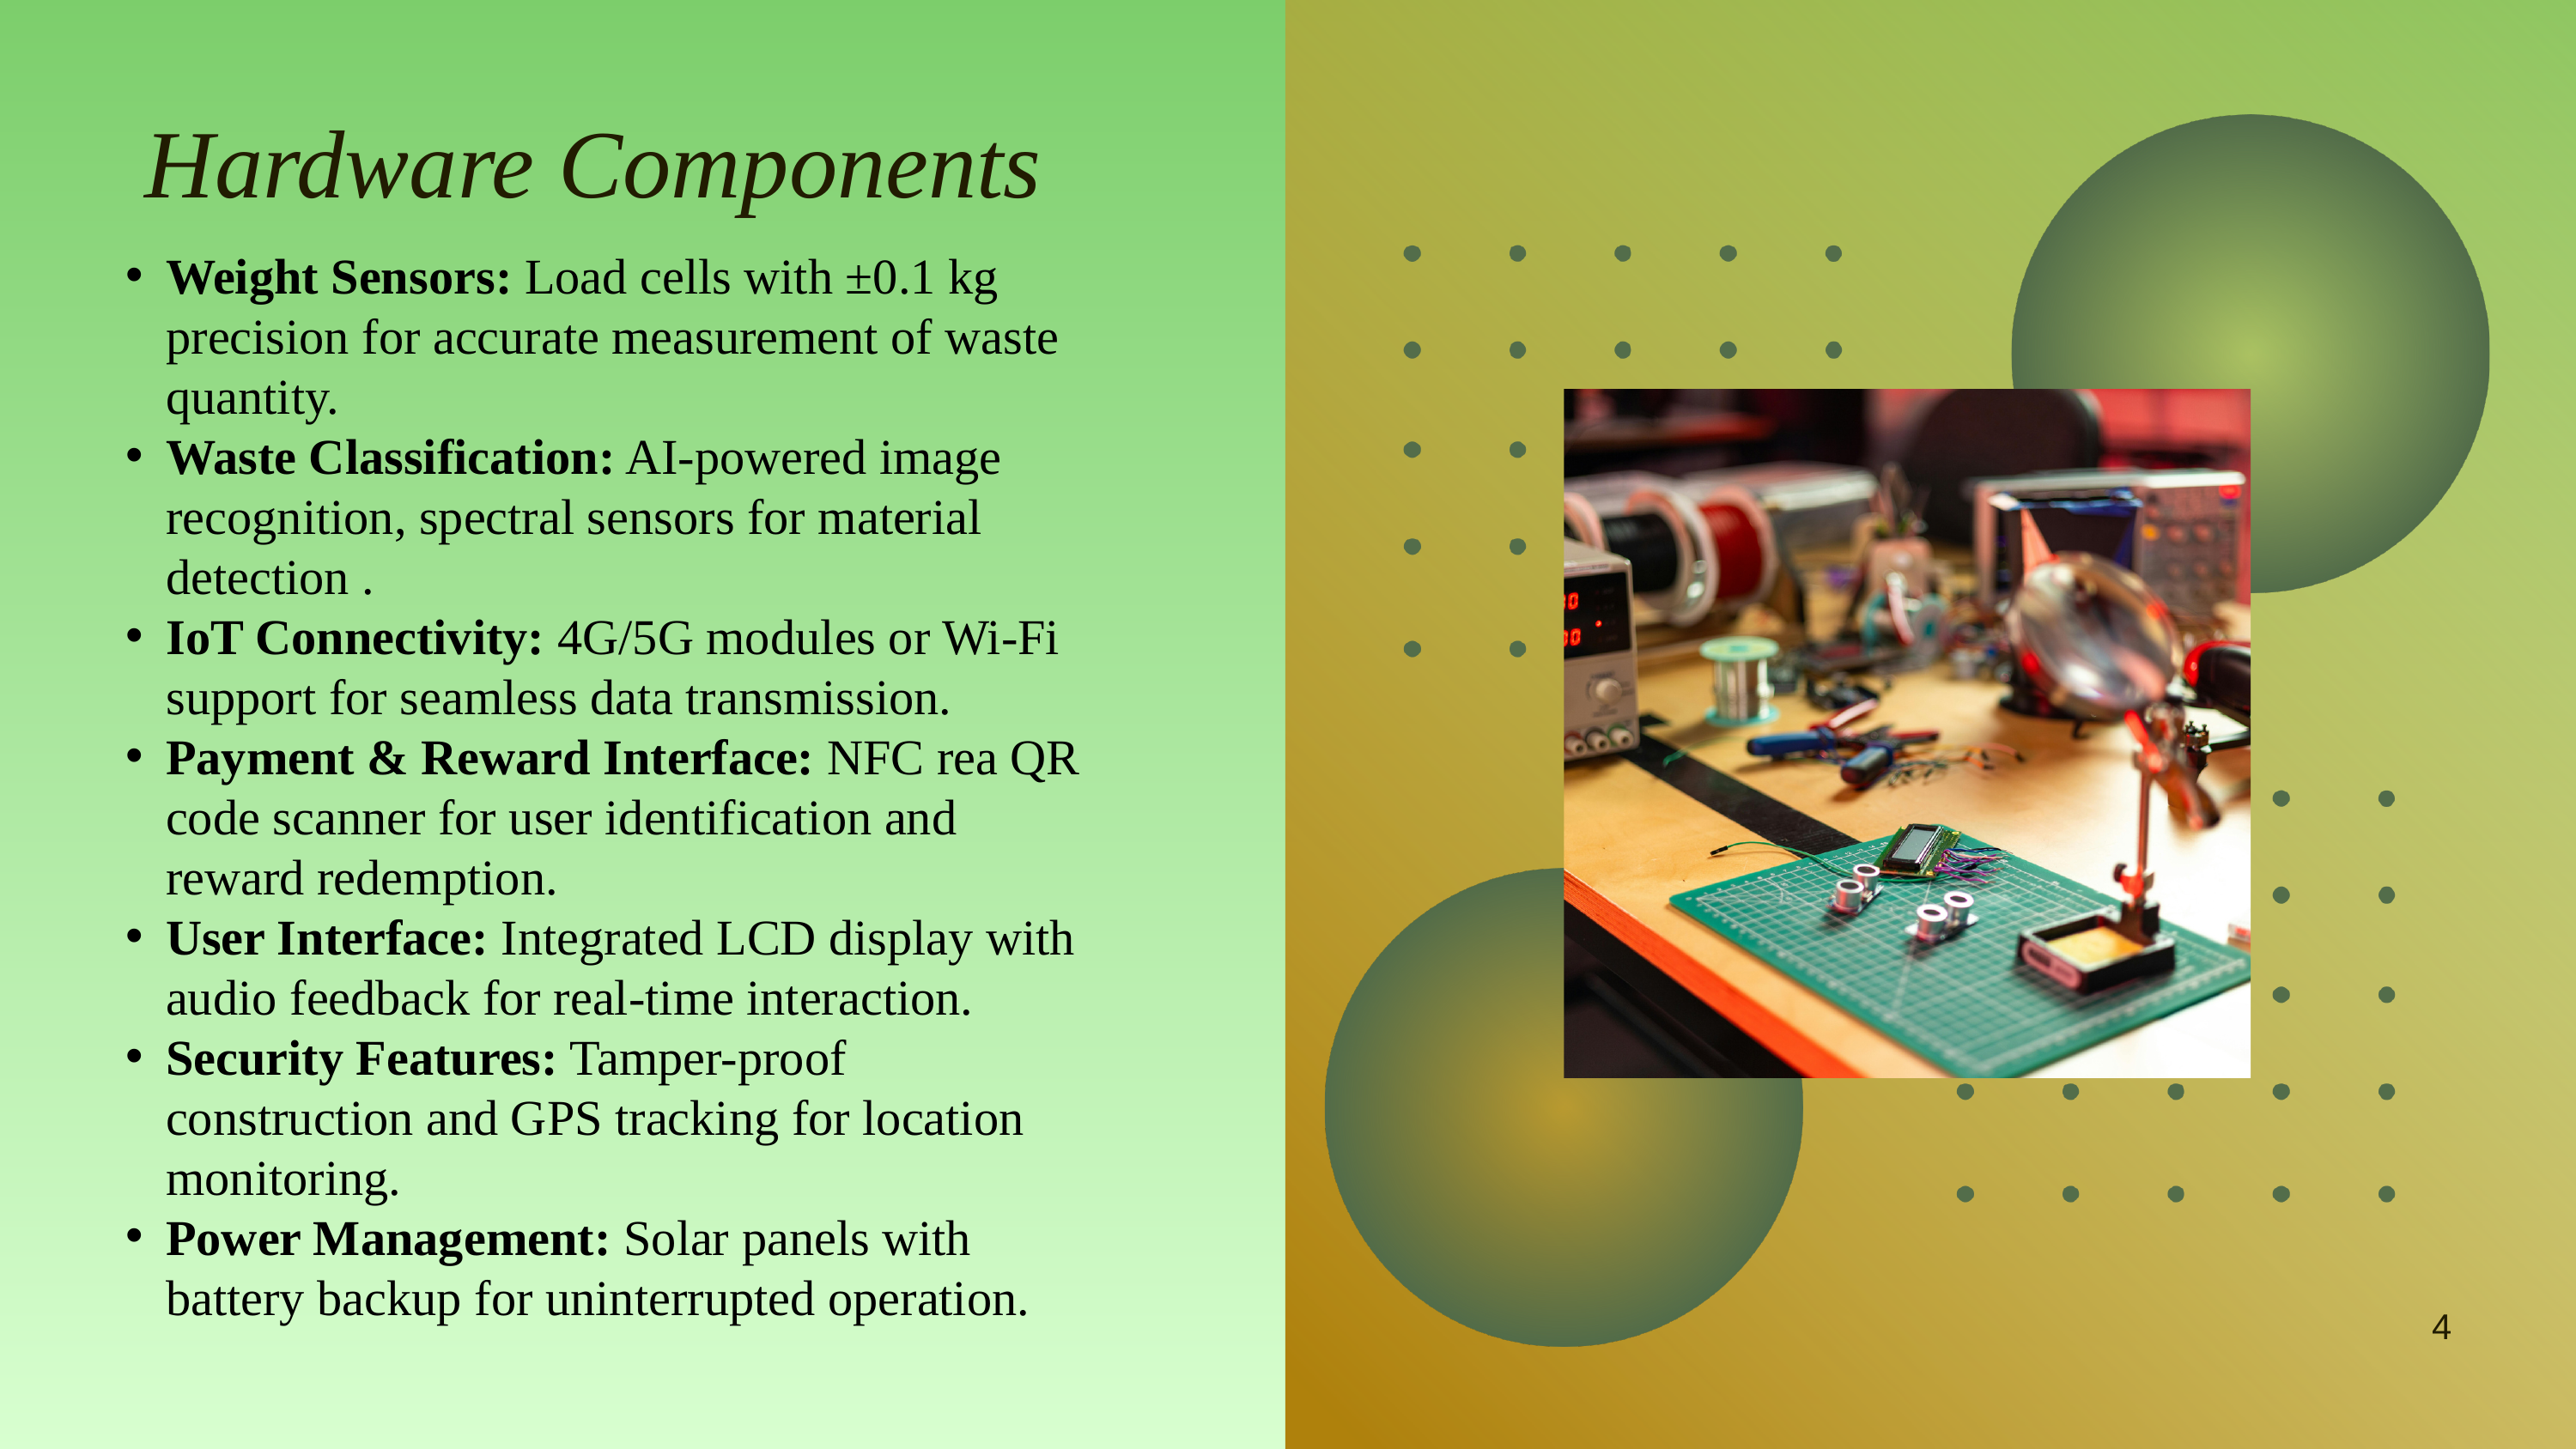

Hardware Components

Weight Sensors: Load cells with ±0.1 kg precision for accurate measurement of waste quantity.
Waste Classification: AI-powered image recognition, spectral sensors for material detection .
IoT Connectivity: 4G/5G modules or Wi-Fi support for seamless data transmission.
Payment & Reward Interface: NFC rea QR code scanner for user identification and reward redemption.
User Interface: Integrated LCD display with audio feedback for real-time interaction.
Security Features: Tamper-proof construction and GPS tracking for location monitoring.
Power Management: Solar panels with battery backup for uninterrupted operation.

4